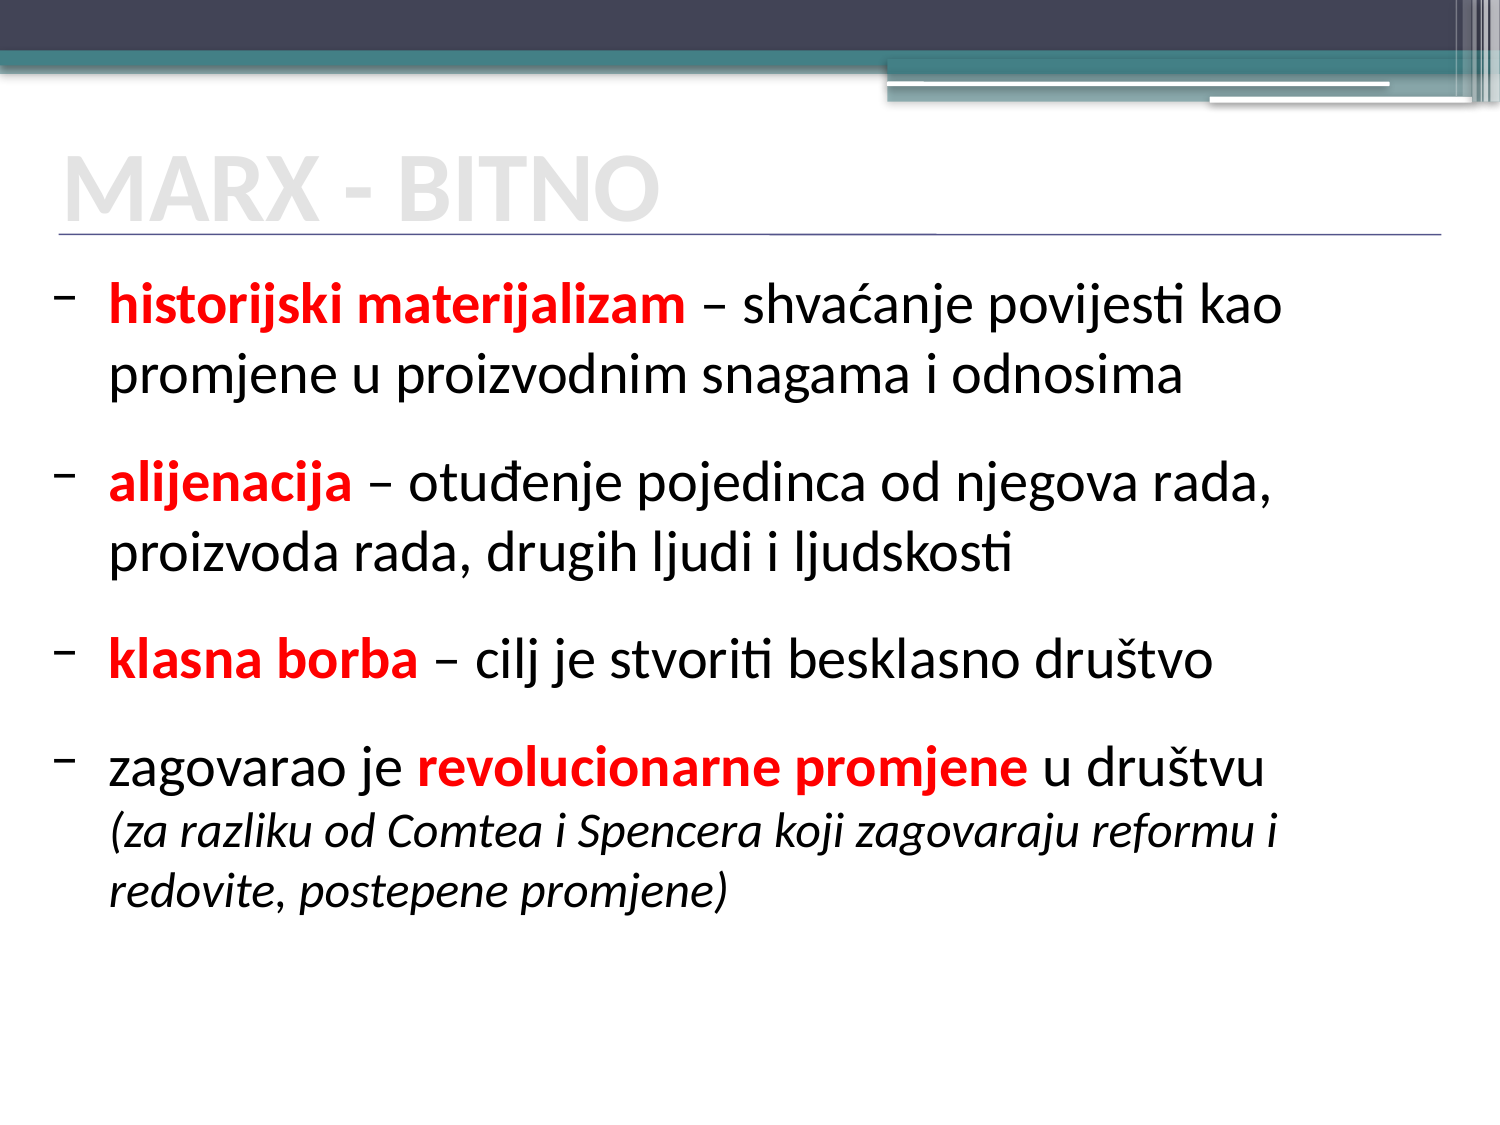

MARX - BITNO
historijski materijalizam – shvaćanje povijesti kao promjene u proizvodnim snagama i odnosima
alijenacija – otuđenje pojedinca od njegova rada, proizvoda rada, drugih ljudi i ljudskosti
klasna borba – cilj je stvoriti besklasno društvo
zagovarao je revolucionarne promjene u društvu
(za razliku od Comtea i Spencera koji zagovaraju reformu i redovite, postepene promjene)